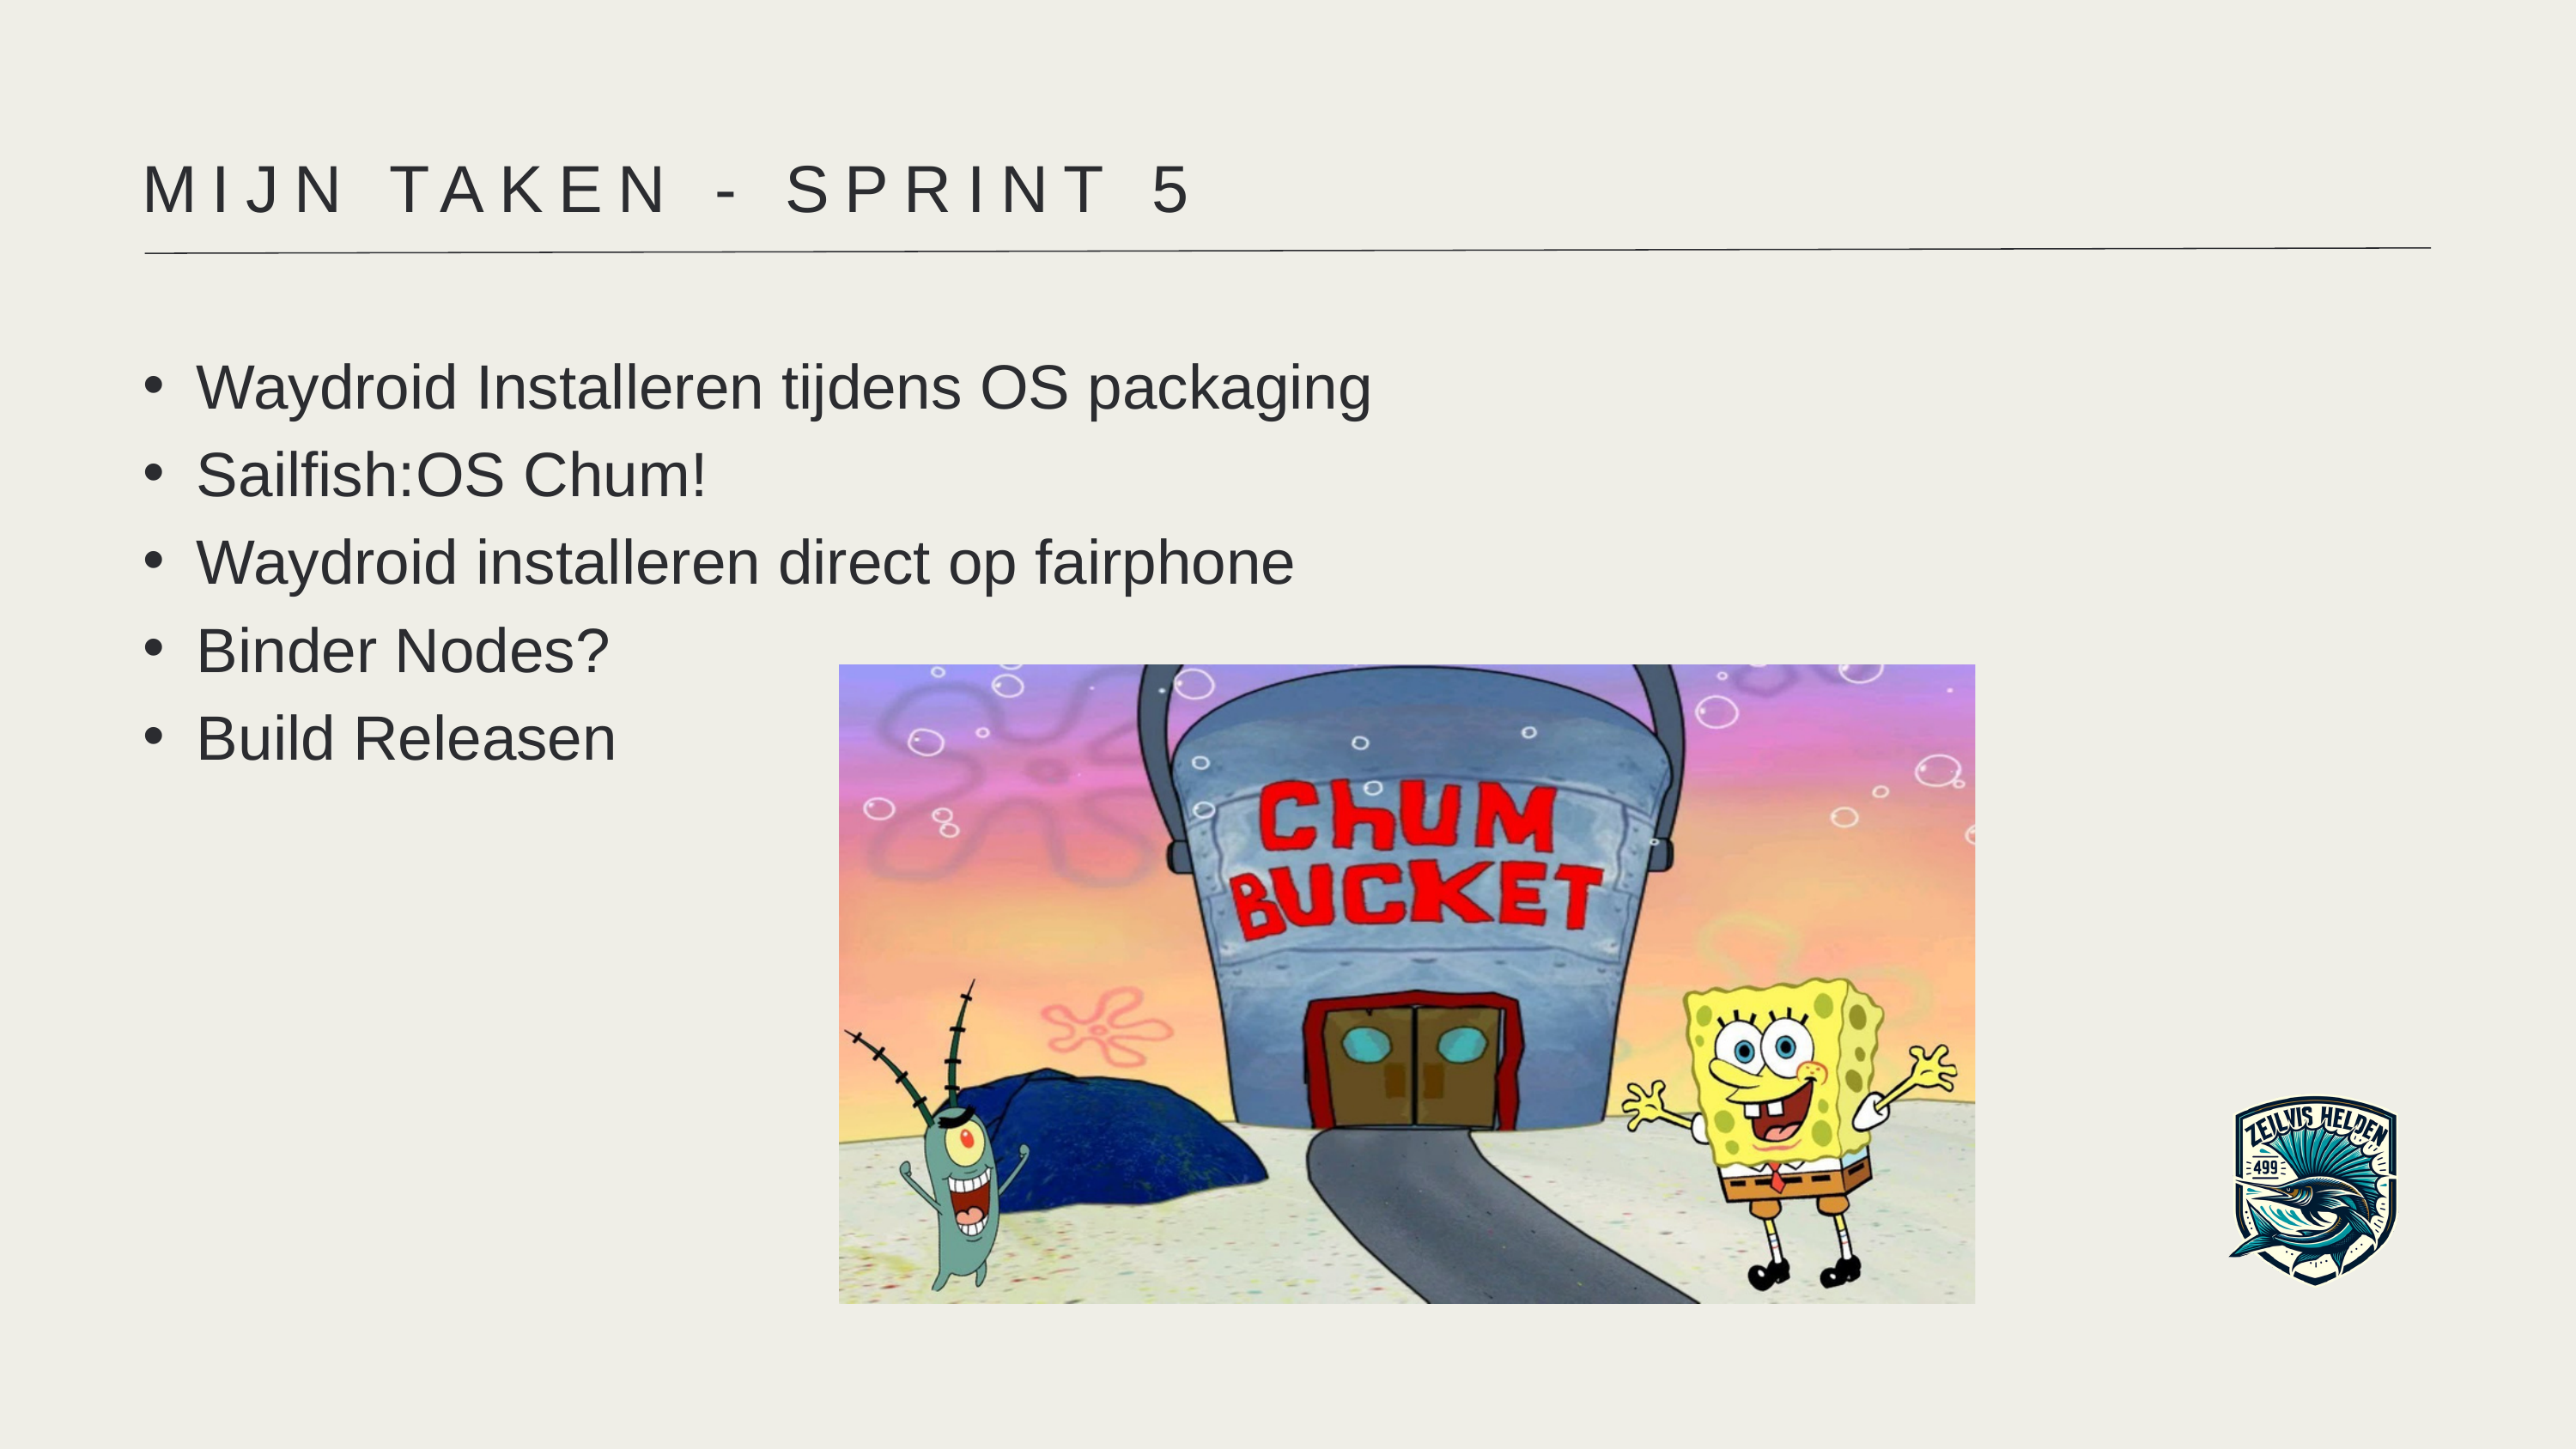

MIJN TAKEN - SPRINT 5

Waydroid Installeren tijdens OS packaging
Sailfish:OS Chum!
Waydroid installeren direct op fairphone
Binder Nodes?
Build Releasen